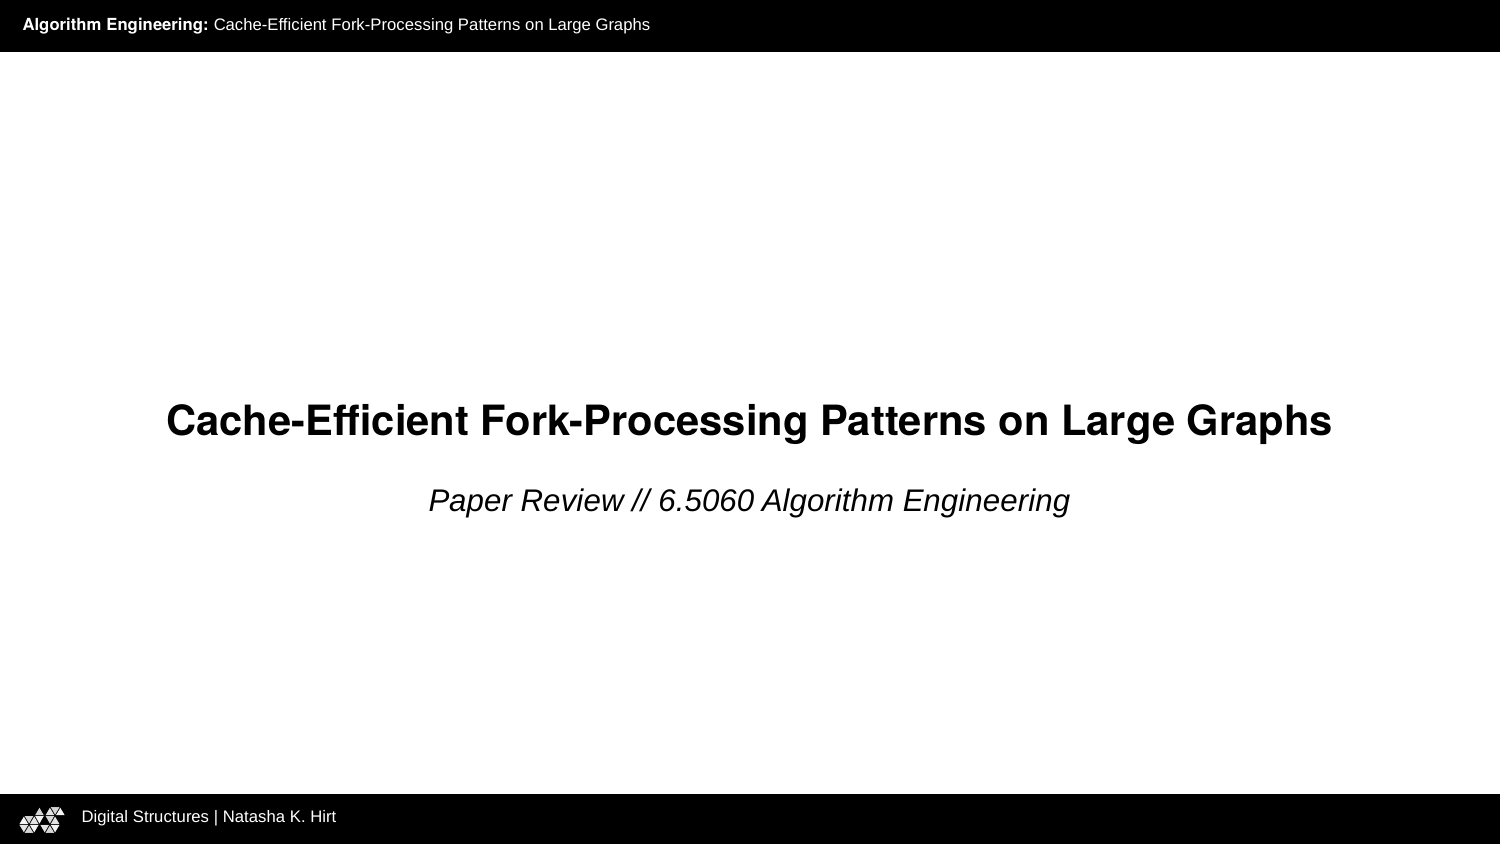

# Cache-Efficient Fork-Processing Patterns on Large Graphs
Paper Review // 6.5060 Algorithm Engineering